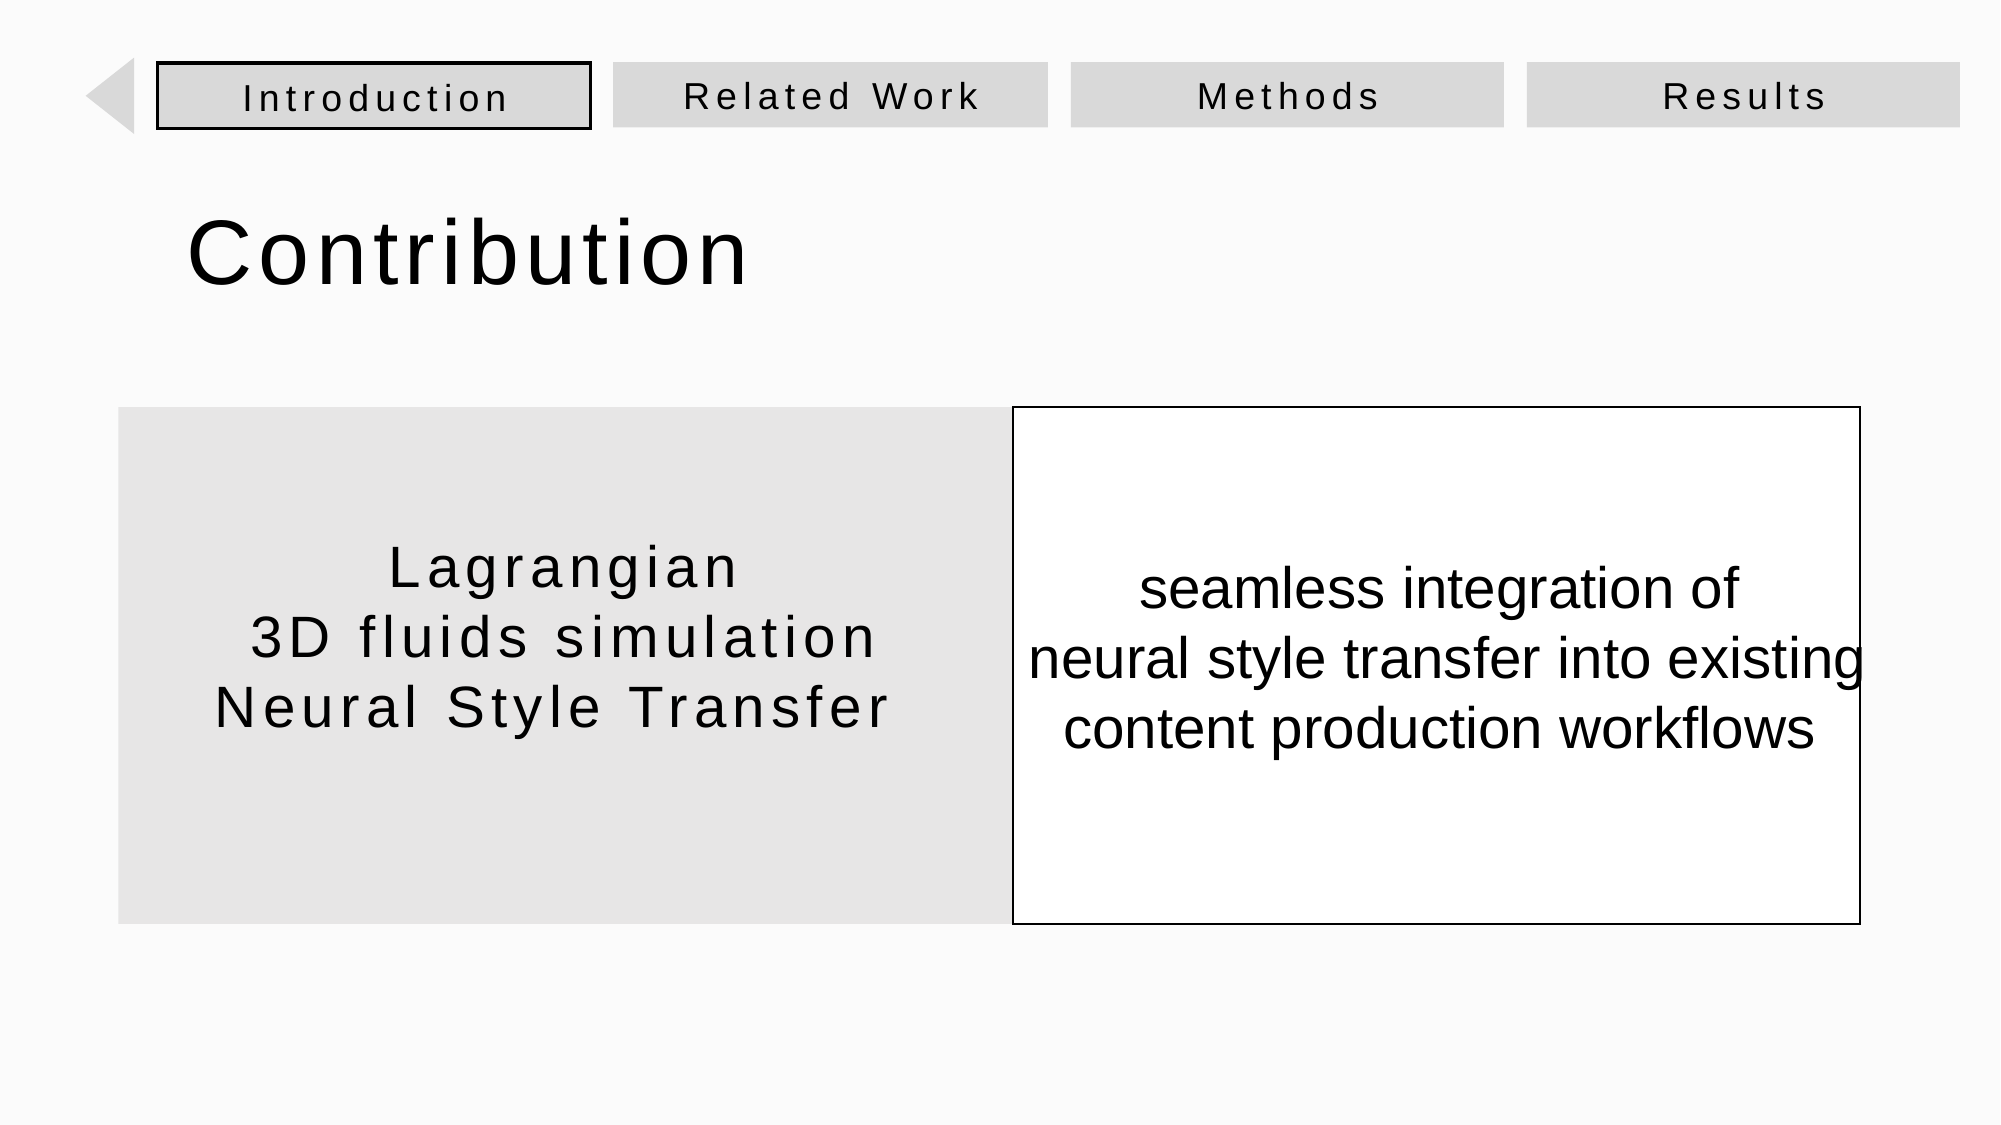

Methods
Results
Related Work

Introduction

Contribution

seamless integration of
neural style transfer into existing content production workflows

Lagrangian
3D fluids simulation
Neural Style Transfer